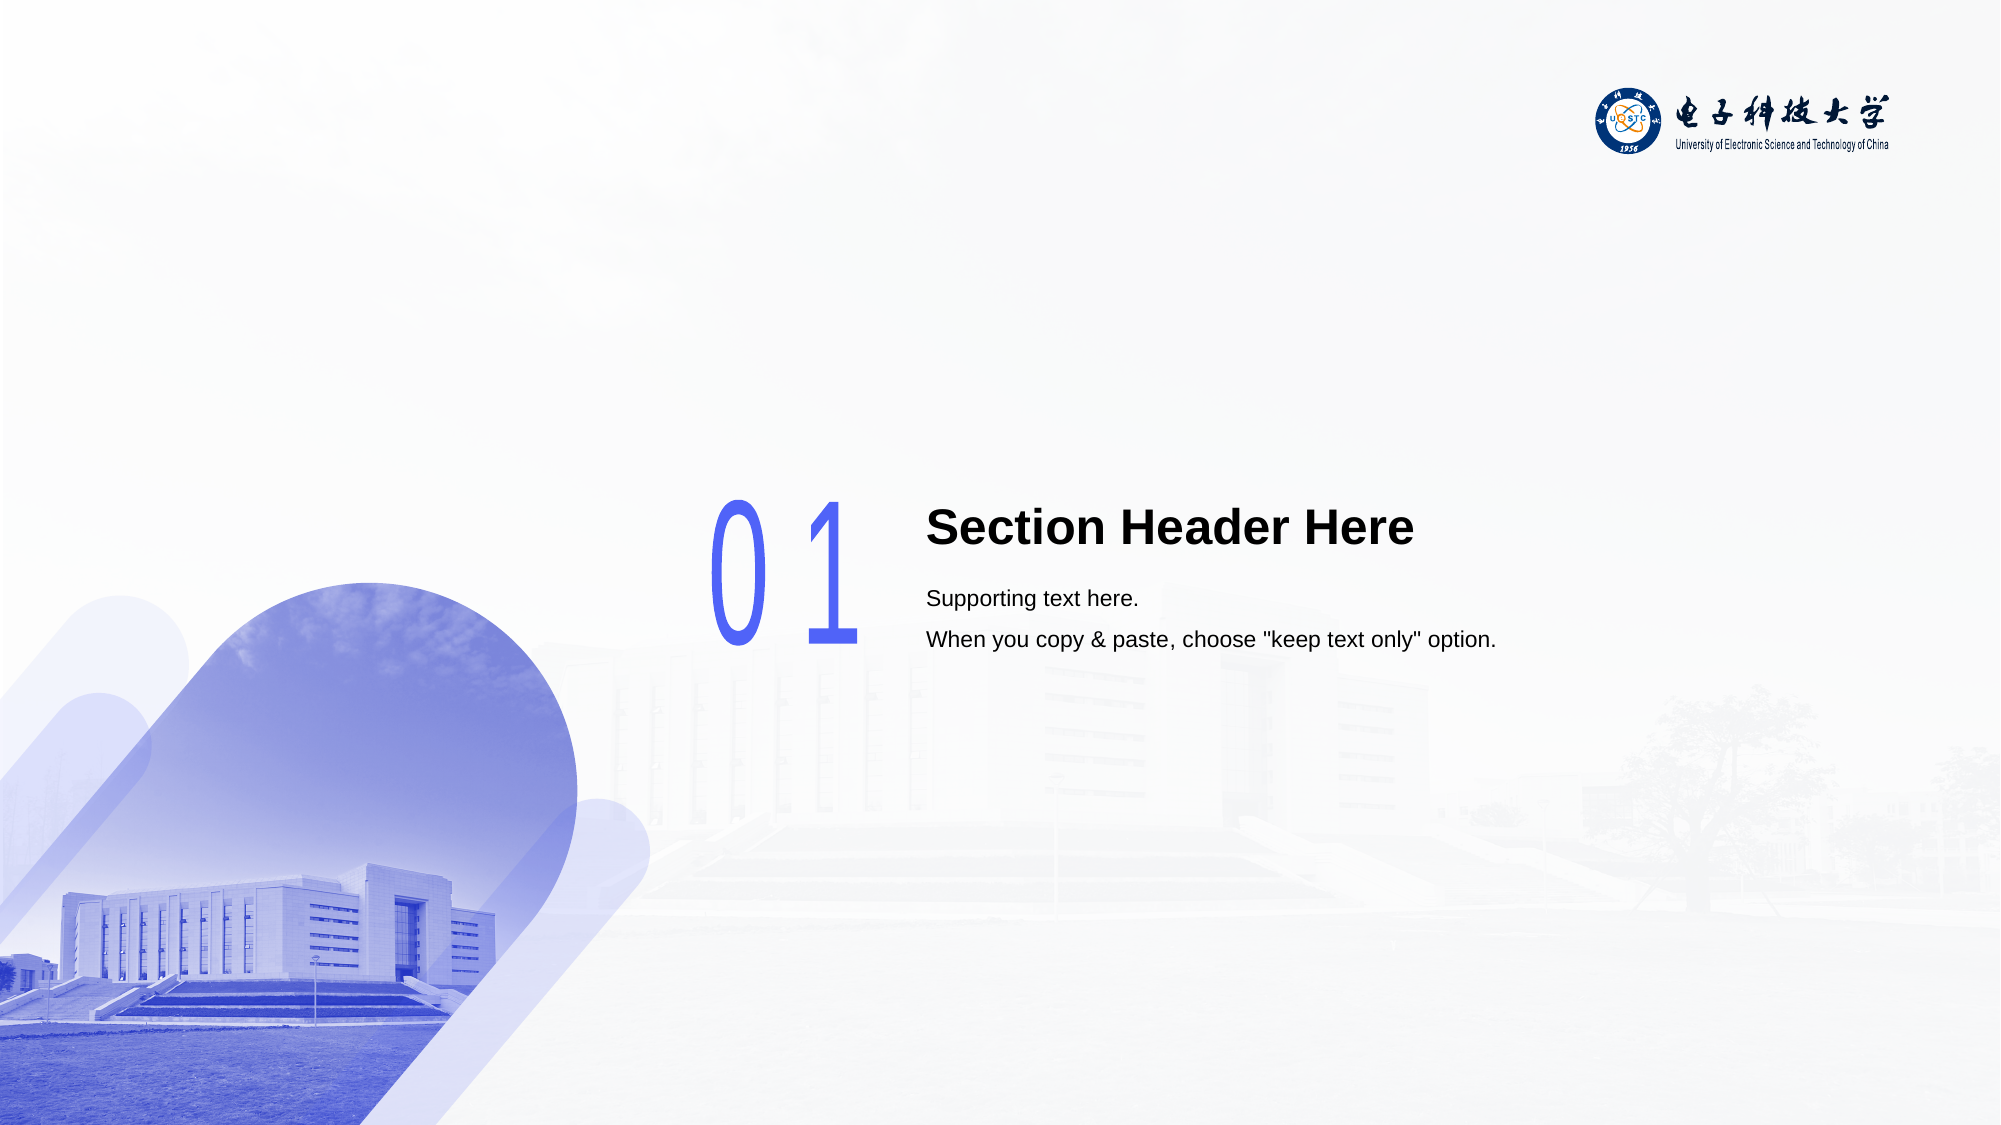

# Section He ader Here
0 1
Supporting text here.
When you copy & paste , choose "keep text only" option.